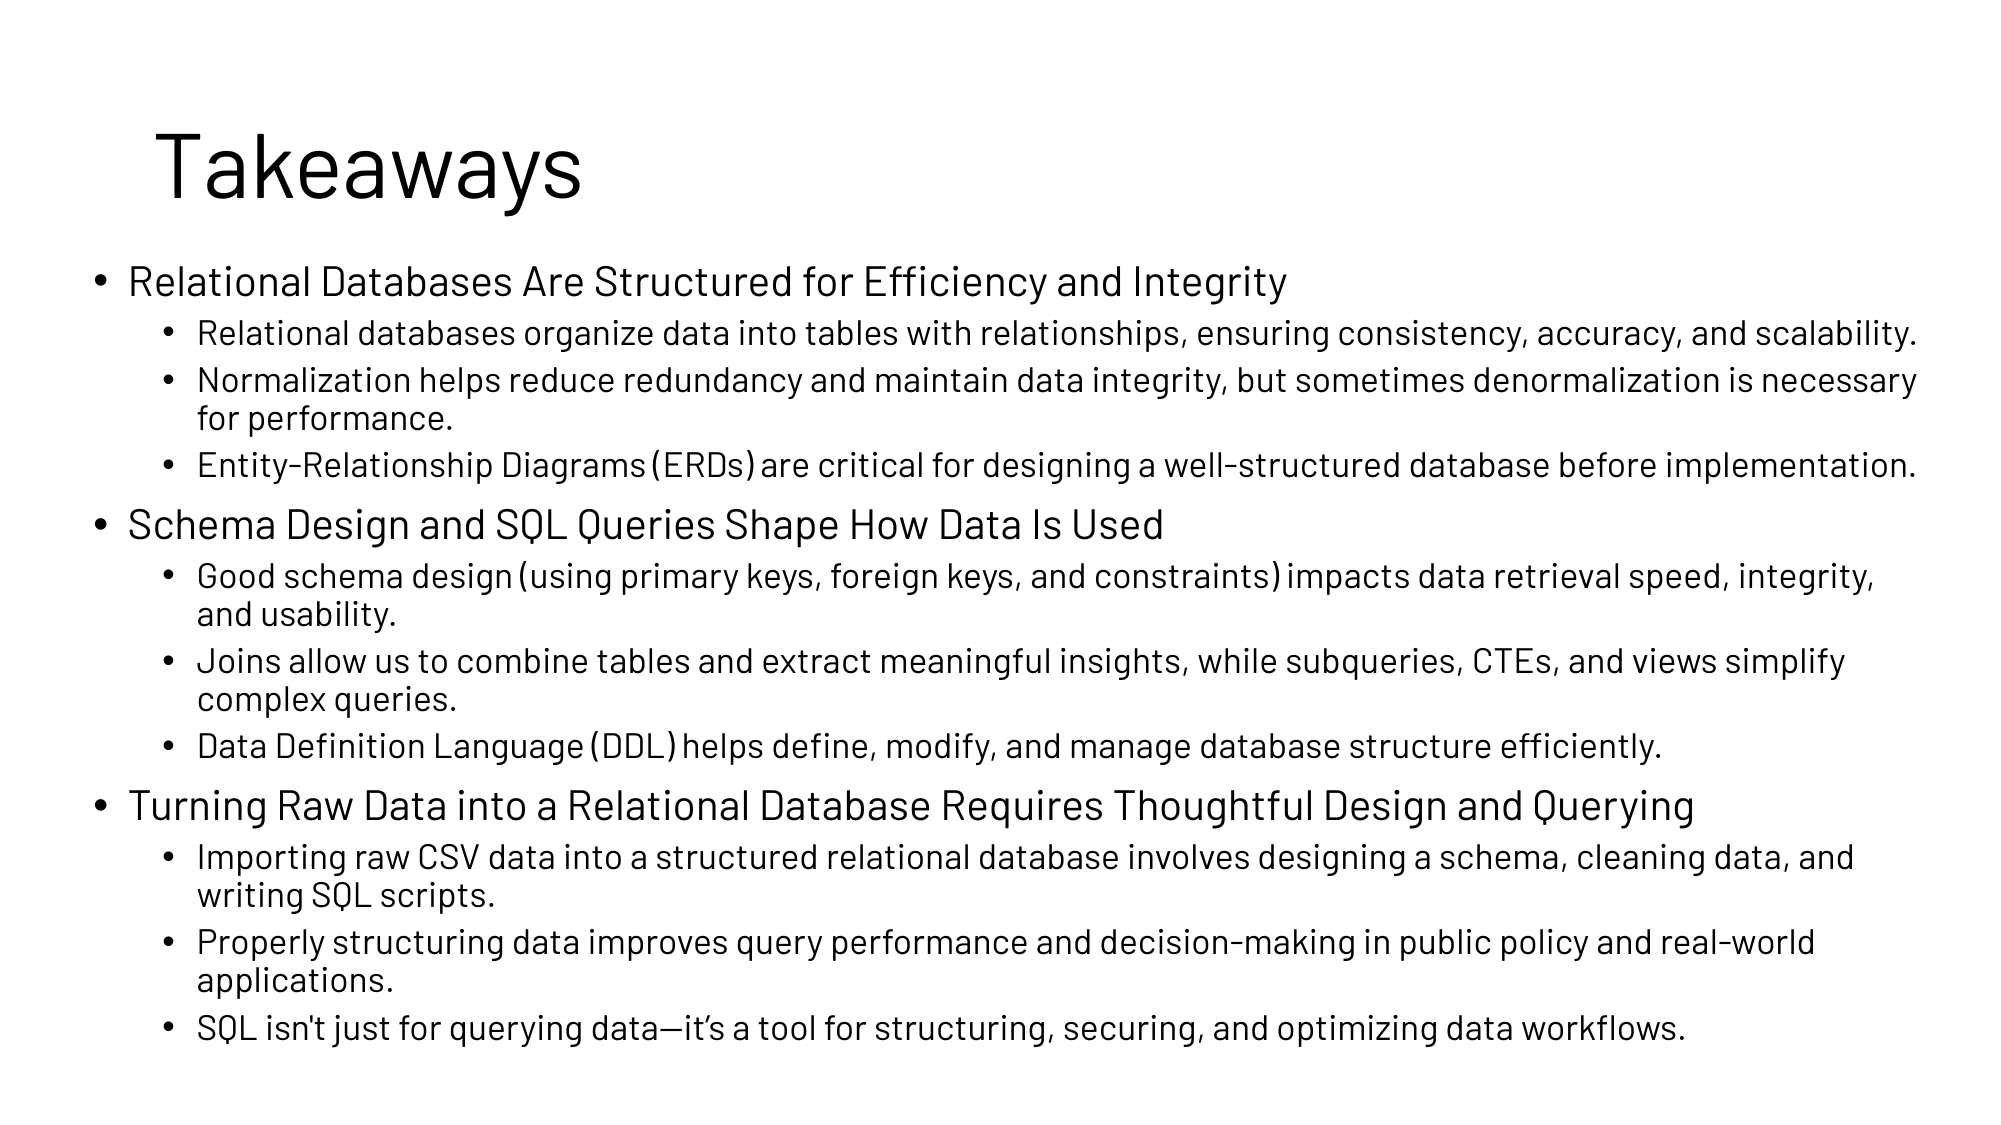

# Takeaways
Relational Databases Are Structured for Efficiency and Integrity
Relational databases organize data into tables with relationships, ensuring consistency, accuracy, and scalability.
Normalization helps reduce redundancy and maintain data integrity, but sometimes denormalization is necessary for performance.
Entity-Relationship Diagrams (ERDs) are critical for designing a well-structured database before implementation.
Schema Design and SQL Queries Shape How Data Is Used
Good schema design (using primary keys, foreign keys, and constraints) impacts data retrieval speed, integrity, and usability.
Joins allow us to combine tables and extract meaningful insights, while subqueries, CTEs, and views simplify complex queries.
Data Definition Language (DDL) helps define, modify, and manage database structure efficiently.
Turning Raw Data into a Relational Database Requires Thoughtful Design and Querying
Importing raw CSV data into a structured relational database involves designing a schema, cleaning data, and writing SQL scripts.
Properly structuring data improves query performance and decision-making in public policy and real-world applications.
SQL isn't just for querying data—it’s a tool for structuring, securing, and optimizing data workflows.